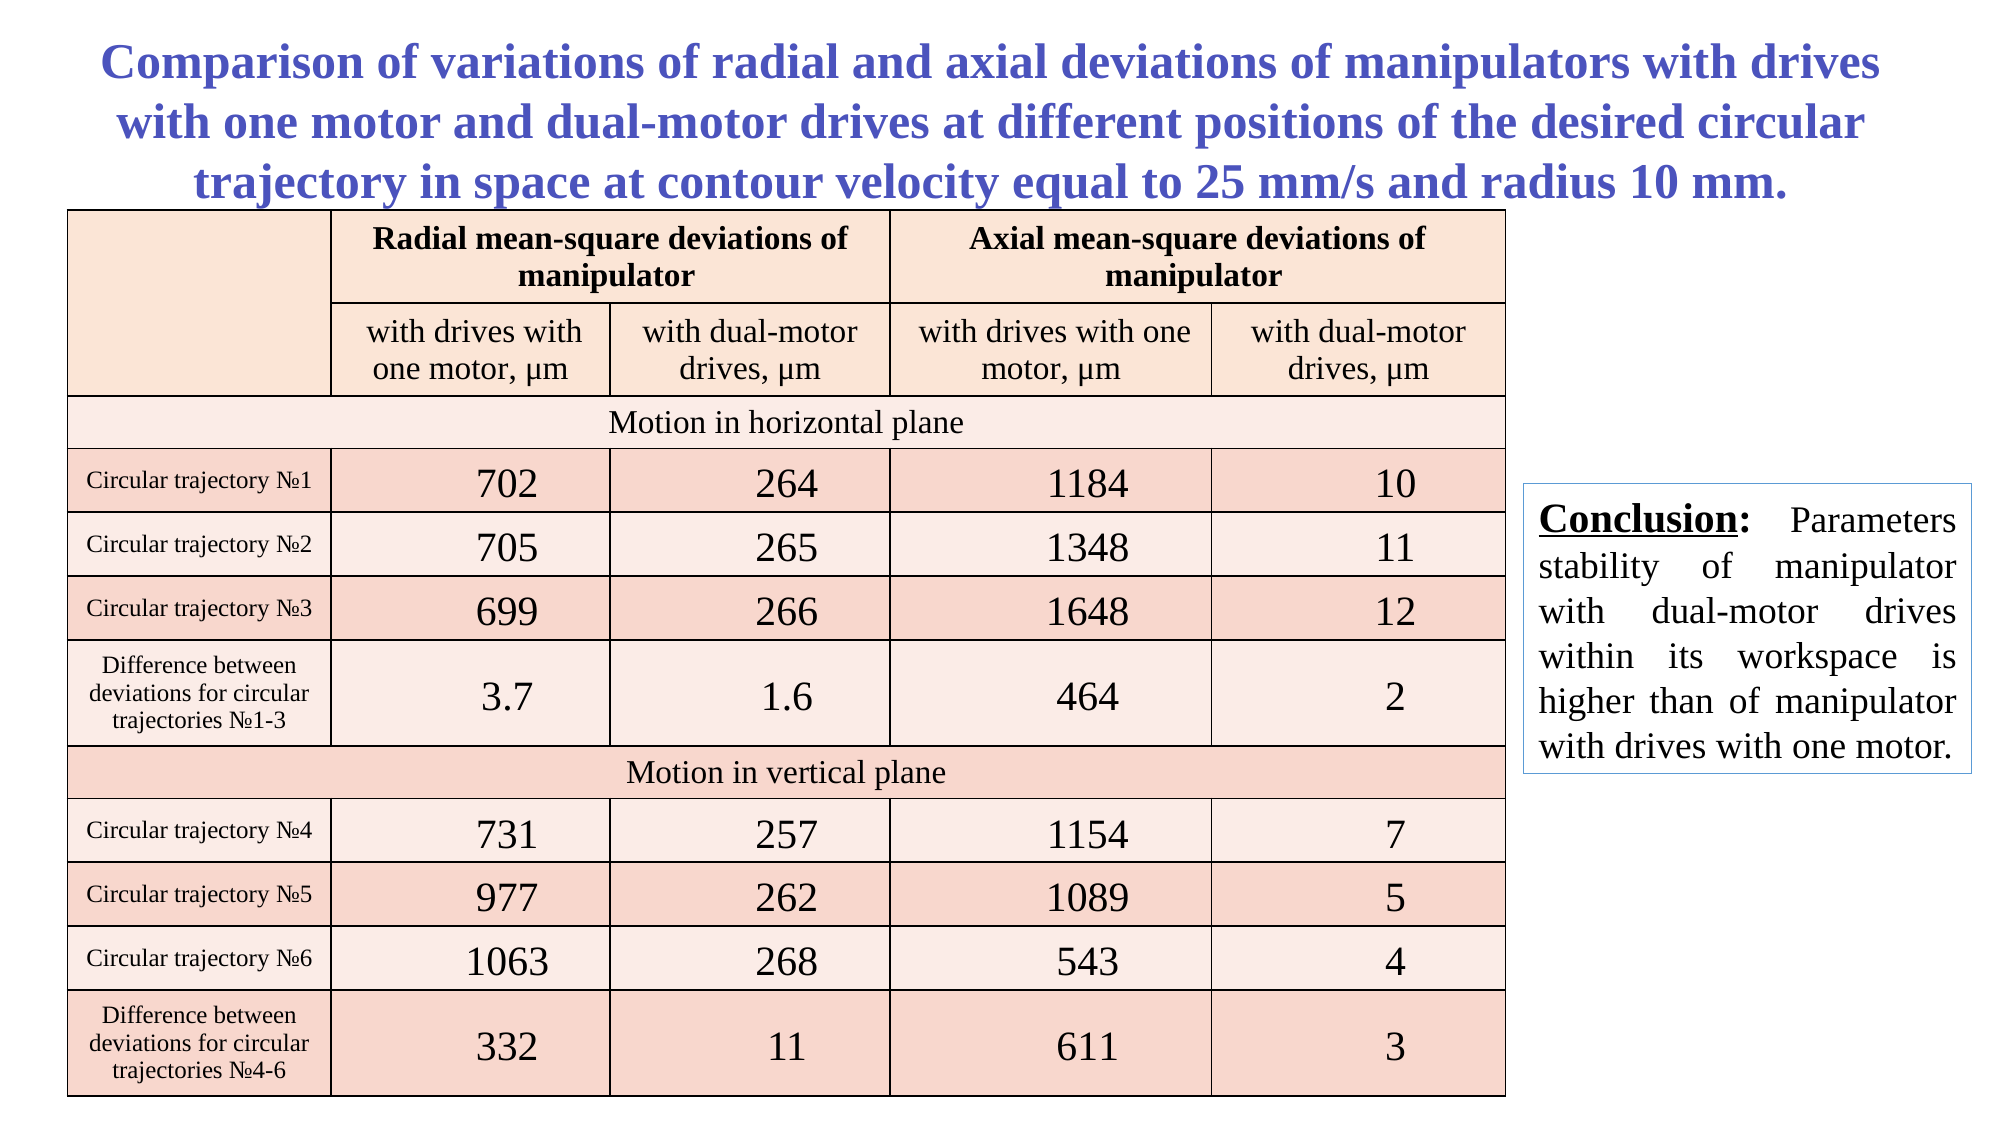

Comparison of variations of radial and axial deviations of manipulators with drives with one motor and dual-motor drives at different positions of the desired circular trajectory in space at contour velocity equal to 25 mm/s and radius 10 mm.
|  | Radial mean-square deviations of manipulator |  | Axial mean-square deviations of manipulator |  |
| --- | --- | --- | --- | --- |
|  | with drives with one motor, μm | with dual-motor drives, μm | with drives with one motor, μm | with dual-motor drives, μm |
| Motion in horizontal plane |  |  |  |  |
| Circular trajectory №1 | 702 | 264 | 1184 | 10 |
| Circular trajectory №2 | 705 | 265 | 1348 | 11 |
| Circular trajectory №3 | 699 | 266 | 1648 | 12 |
| Difference between deviations for circular trajectories №1-3 | 3.7 | 1.6 | 464 | 2 |
| Motion in vertical plane |  |  |  |  |
| Circular trajectory №4 | 731 | 257 | 1154 | 7 |
| Circular trajectory №5 | 977 | 262 | 1089 | 5 |
| Circular trajectory №6 | 1063 | 268 | 543 | 4 |
| Difference between deviations for circular trajectories №4-6 | 332 | 11 | 611 | 3 |
Conclusion: Parameters stability of manipulator with dual-motor drives within its workspace is higher than of manipulator with drives with one motor.